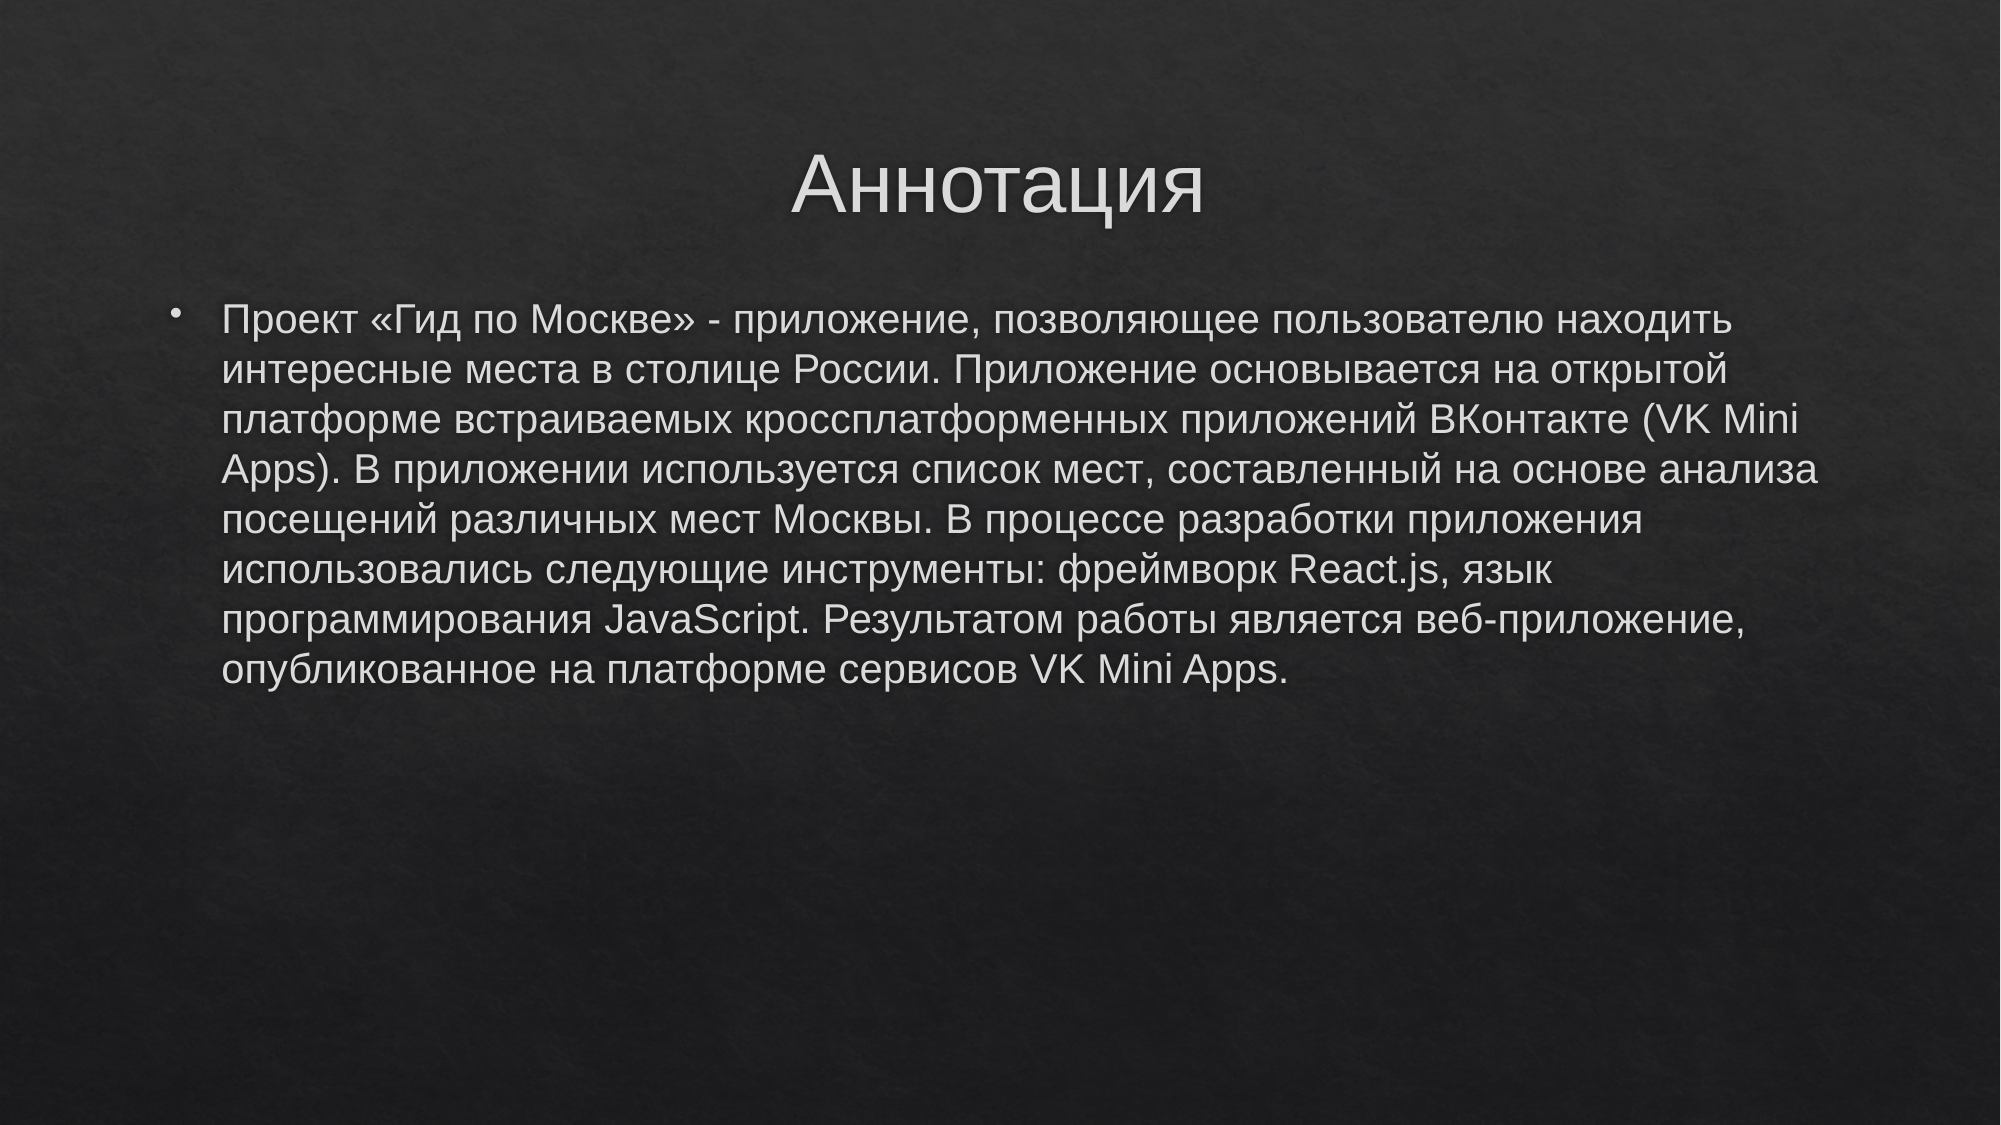

# Аннотация
Проект «Гид по Москве» - приложение, позволяющее пользователю находить интересные места в столице России. Приложение основывается на открытой платформе встраиваемых кроссплатформенных приложений ВКонтакте (VK Mini Apps). В приложении используется список мест, составленный на основе анализа посещений различных мест Москвы. В процессе разработки приложения использовались следующие инструменты: фреймворк React.js, язык программирования JavaScript. Результатом работы является веб-приложение, опубликованное на платформе сервисов VK Mini Apps.